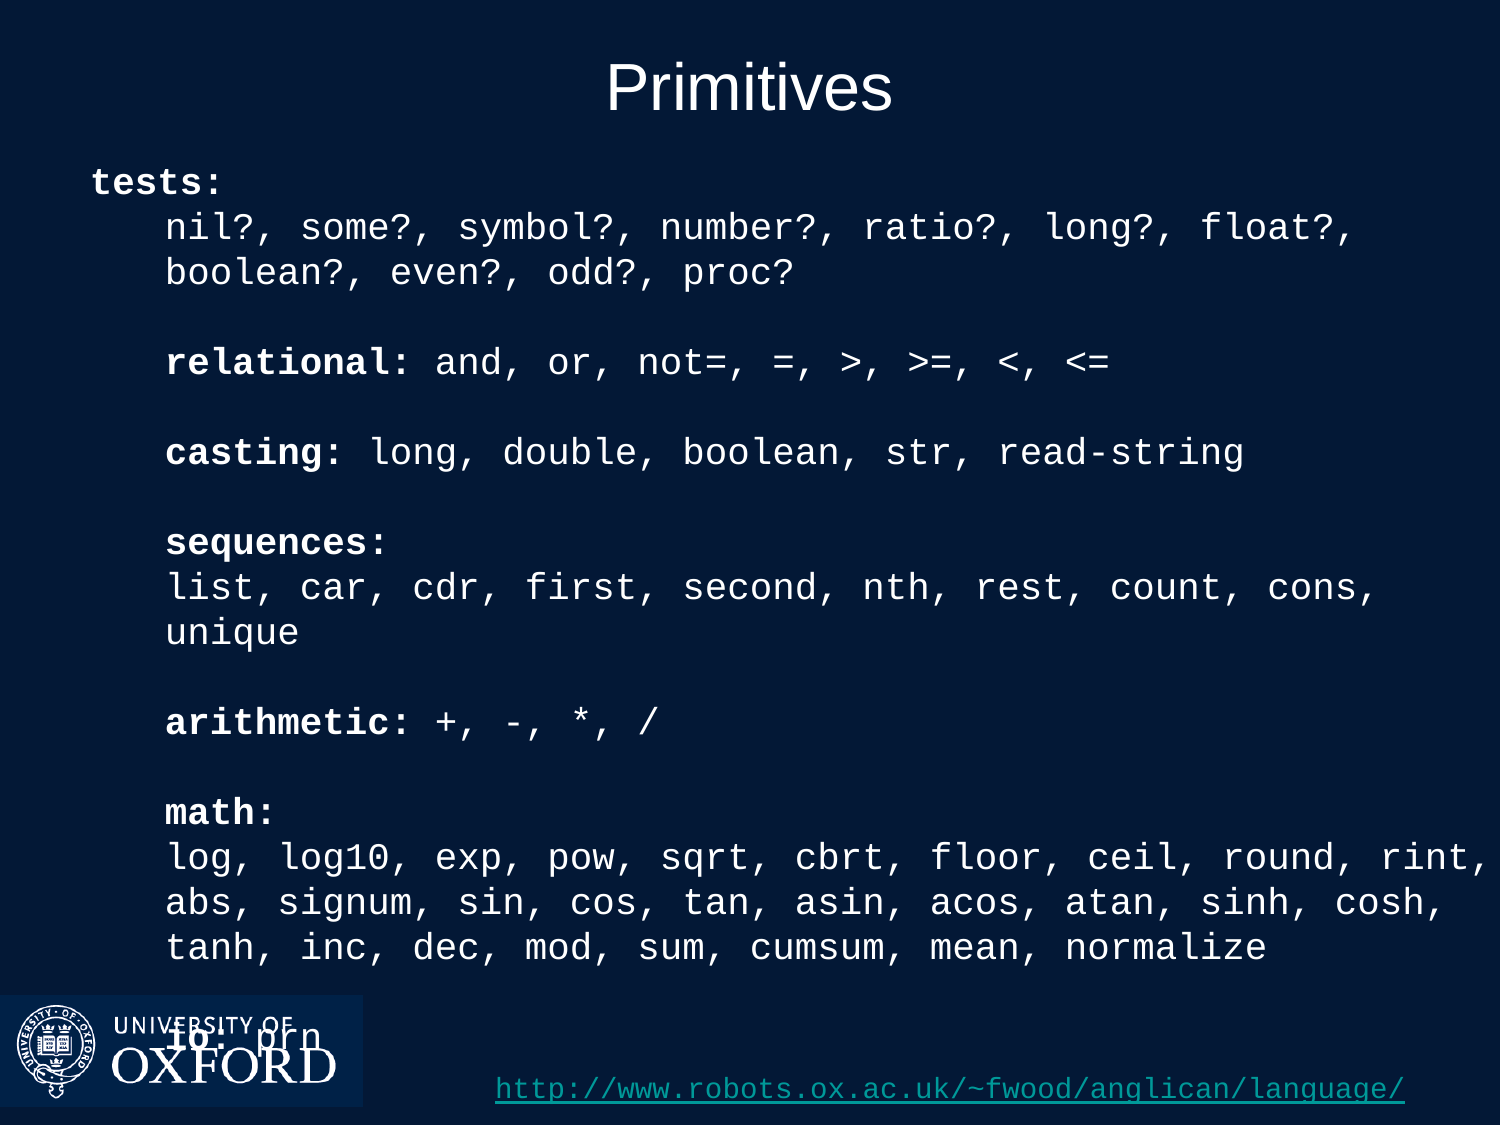

# Primitives
tests:
nil?, some?, symbol?, number?, ratio?, long?, float?, boolean?, even?, odd?, proc?

relational: and, or, not=, =, >, >=, <, <=

casting: long, double, boolean, str, read-string

sequences:
list, car, cdr, first, second, nth, rest, count, cons, unique

arithmetic: +, -, *, /

math:
log, log10, exp, pow, sqrt, cbrt, floor, ceil, round, rint, abs, signum, sin, cos, tan, asin, acos, atan, sinh, cosh, tanh, inc, dec, mod, sum, cumsum, mean, normalize

io: prn

http://www.robots.ox.ac.uk/~fwood/anglican/language/